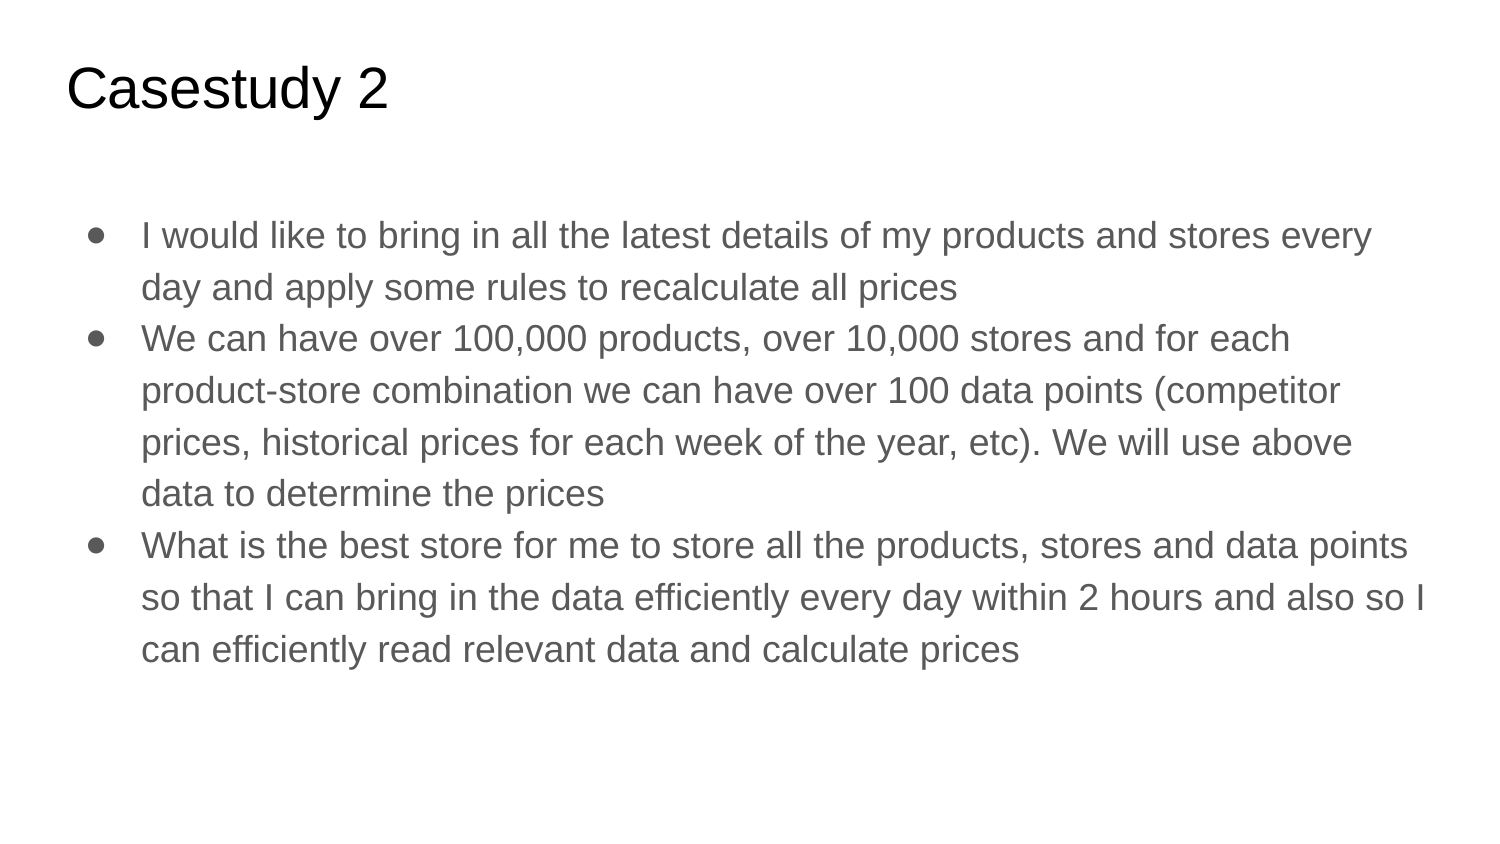

# Casestudy 2
I would like to bring in all the latest details of my products and stores every day and apply some rules to recalculate all prices
We can have over 100,000 products, over 10,000 stores and for each product-store combination we can have over 100 data points (competitor prices, historical prices for each week of the year, etc). We will use above data to determine the prices
What is the best store for me to store all the products, stores and data points so that I can bring in the data efficiently every day within 2 hours and also so I can efficiently read relevant data and calculate prices